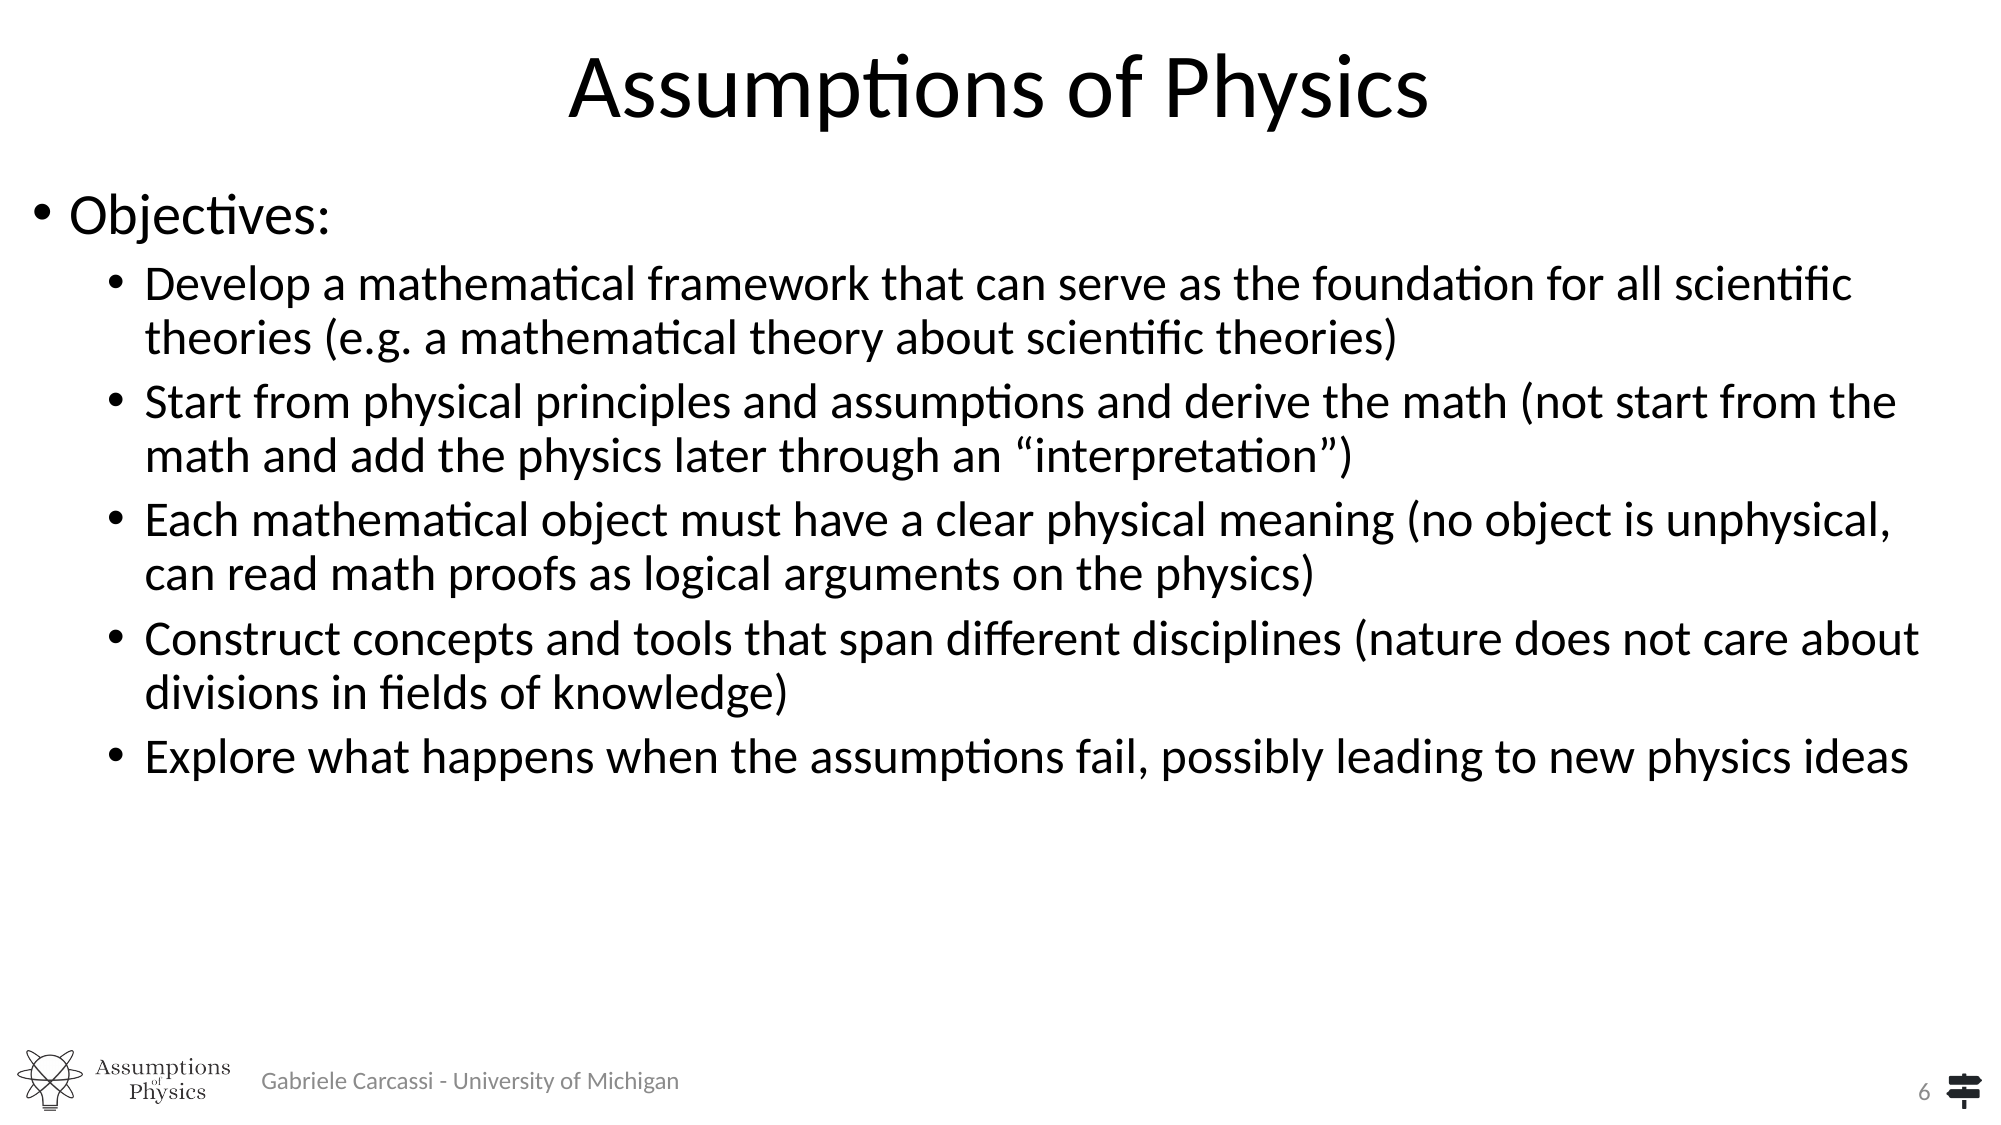

# Assumptions of Physics
Objectives:
Develop a mathematical framework that can serve as the foundation for all scientific theories (e.g. a mathematical theory about scientific theories)
Start from physical principles and assumptions and derive the math (not start from the math and add the physics later through an “interpretation”)
Each mathematical object must have a clear physical meaning (no object is unphysical, can read math proofs as logical arguments on the physics)
Construct concepts and tools that span different disciplines (nature does not care about divisions in fields of knowledge)
Explore what happens when the assumptions fail, possibly leading to new physics ideas
Gabriele Carcassi - University of Michigan
6